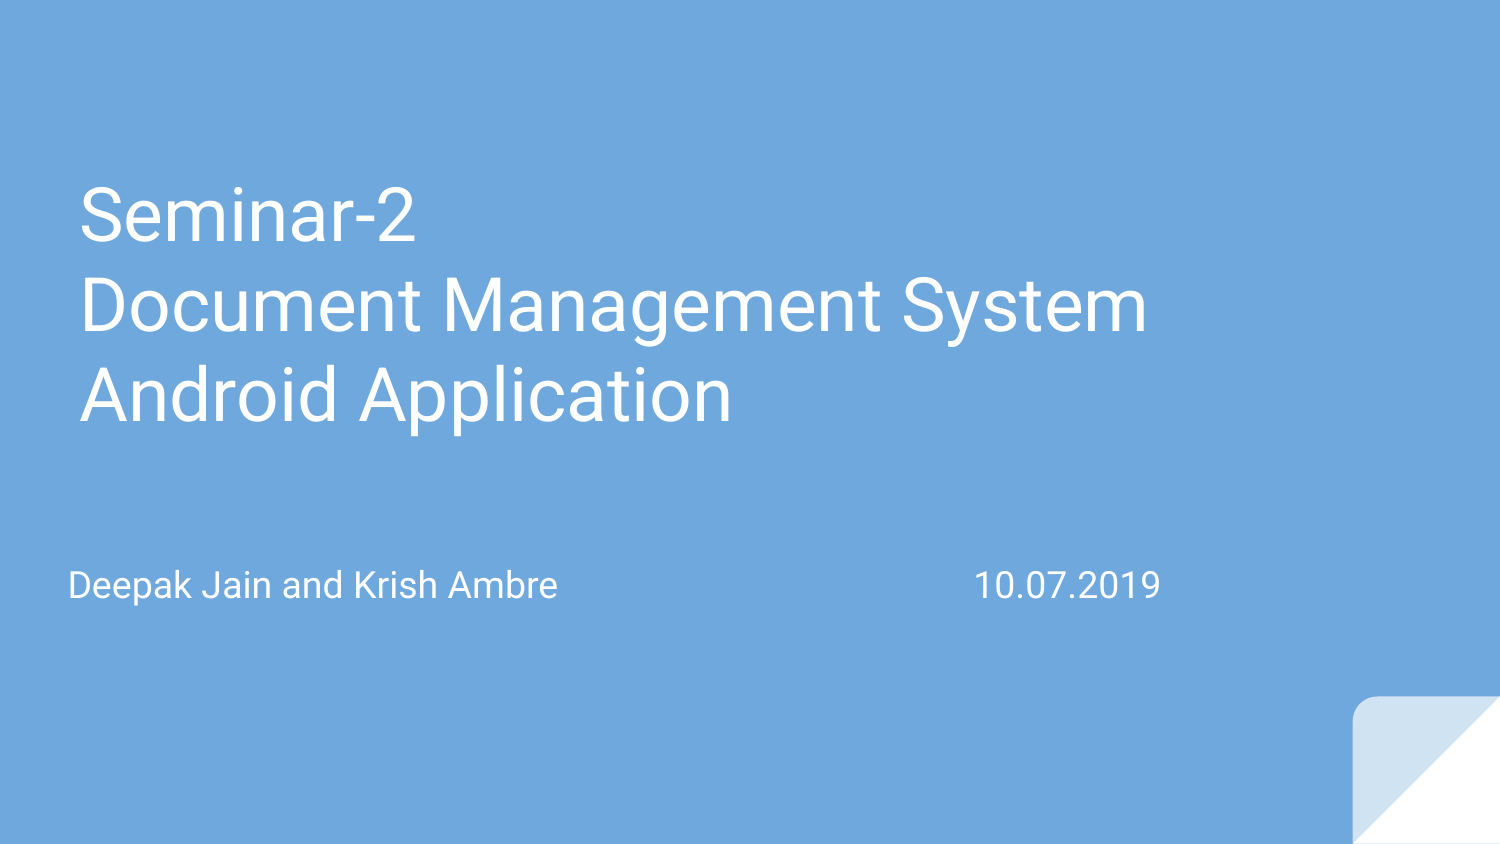

# Seminar-2 Document Management System Android Application
Deepak Jain and Krish Ambre                                             10.07.2019